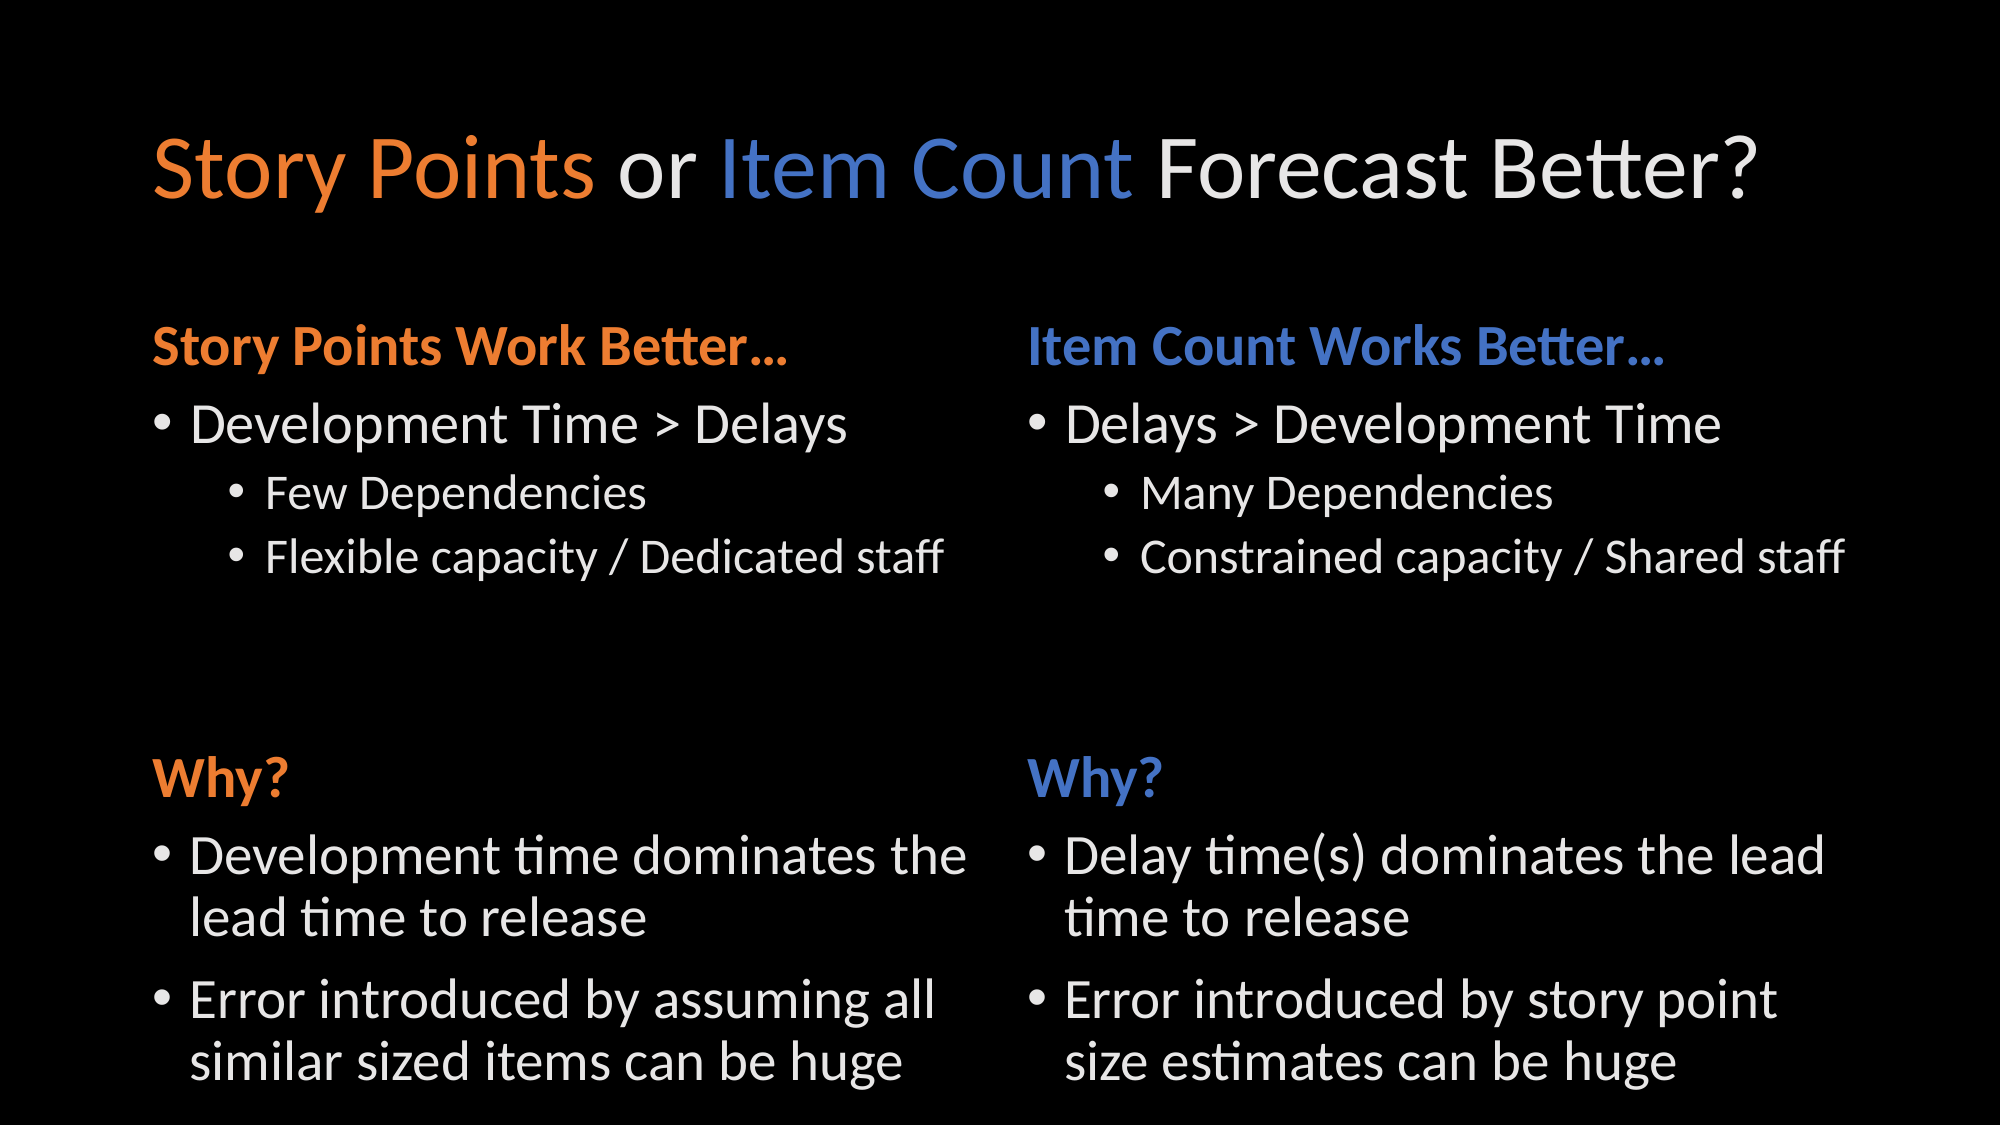

# Story Points or Item Count Forecast Better?
Story Points Work Better…
Item Count Works Better…
Development Time > Delays
Few Dependencies
Flexible capacity / Dedicated staff
Delays > Development Time
Many Dependencies
Constrained capacity / Shared staff
Why?
Why?
Development time dominates the lead time to release
Error introduced by assuming all similar sized items can be huge

Delay time(s) dominates the lead time to release
Error introduced by story point size estimates can be huge